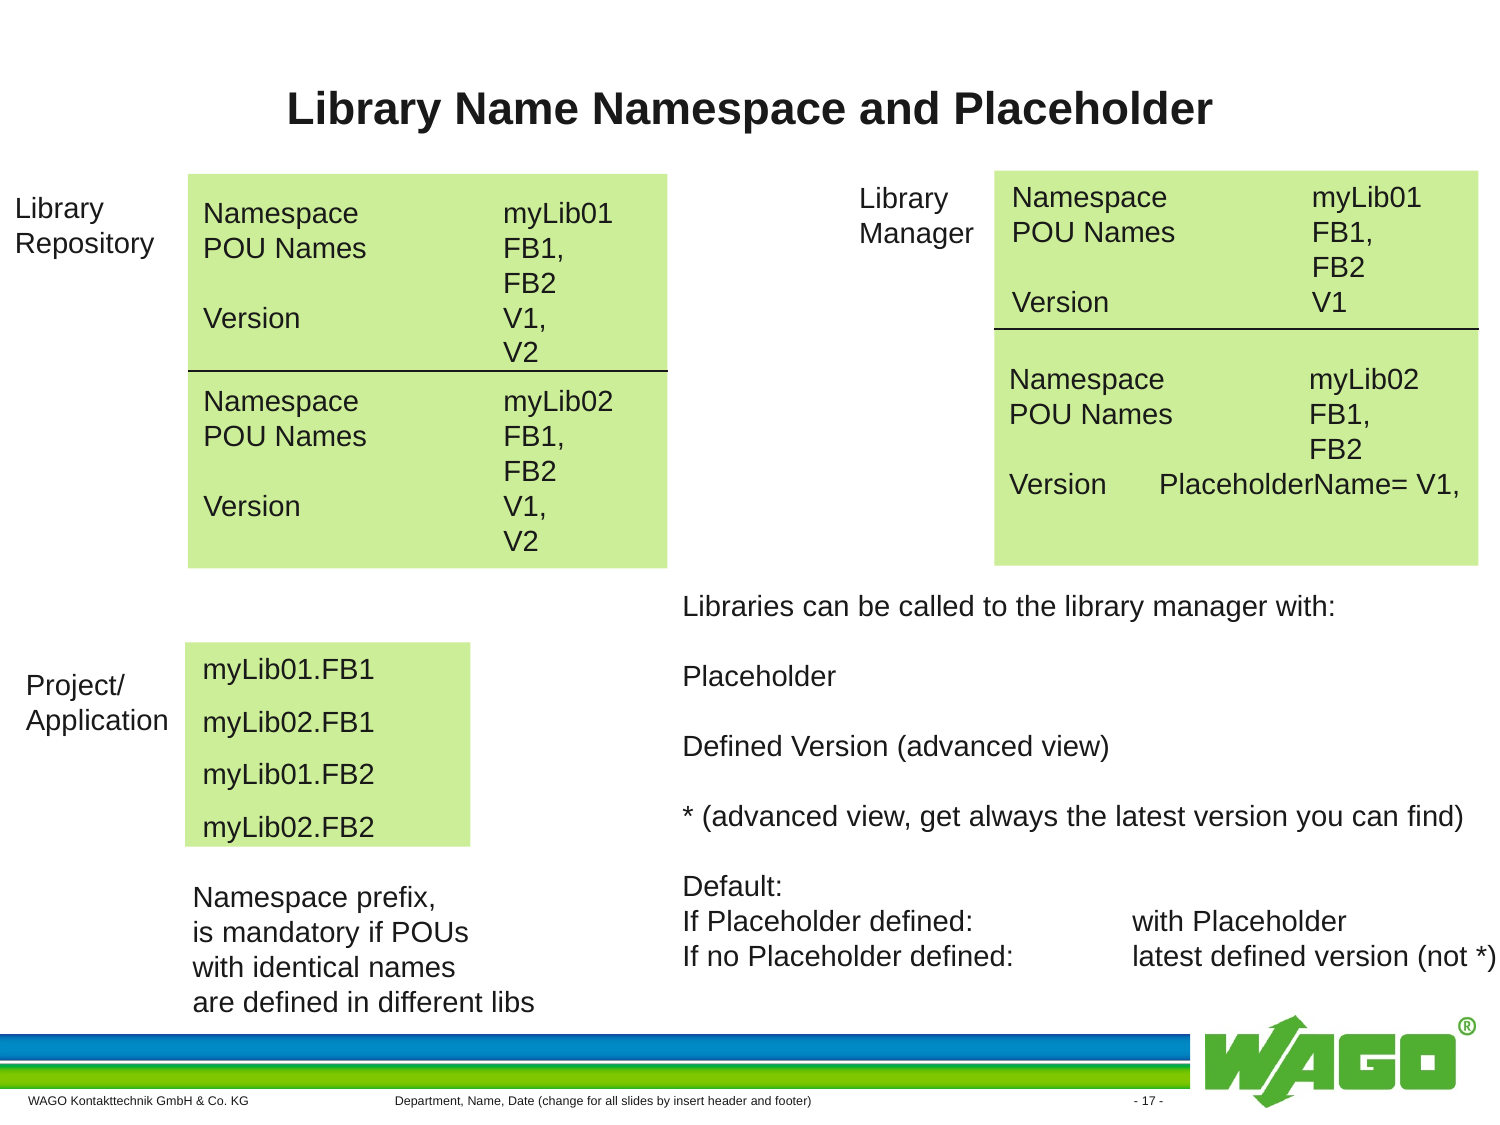

# Library Name Namespace and Placeholder

Namespace	myLib01
POU Names	FB1,
		FB2
Version		V1
Library
Manager

Library
Repository
Namespace	myLib01
POU Names	FB1,
		FB2
Version		V1,
		V2
Namespace	myLib02
POU Names	FB1,
		FB2
Version	PlaceholderName= V1,

Namespace	myLib02
POU Names	FB1,
		FB2
Version		V1,
		V2
Libraries can be called to the library manager with:

Placeholder

Defined Version (advanced view)

* (advanced view, get always the latest version you can find)

Default:
If Placeholder defined:		with Placeholder
If no Placeholder defined:	latest defined version (not *)
myLib01.FB1
myLib02.FB1
myLib01.FB2
myLib02.FB2

Project/
Application
Namespace prefix,
is mandatory if POUs
with identical names
are defined in different libs
Department, Name, Date (change for all slides by insert header and footer)